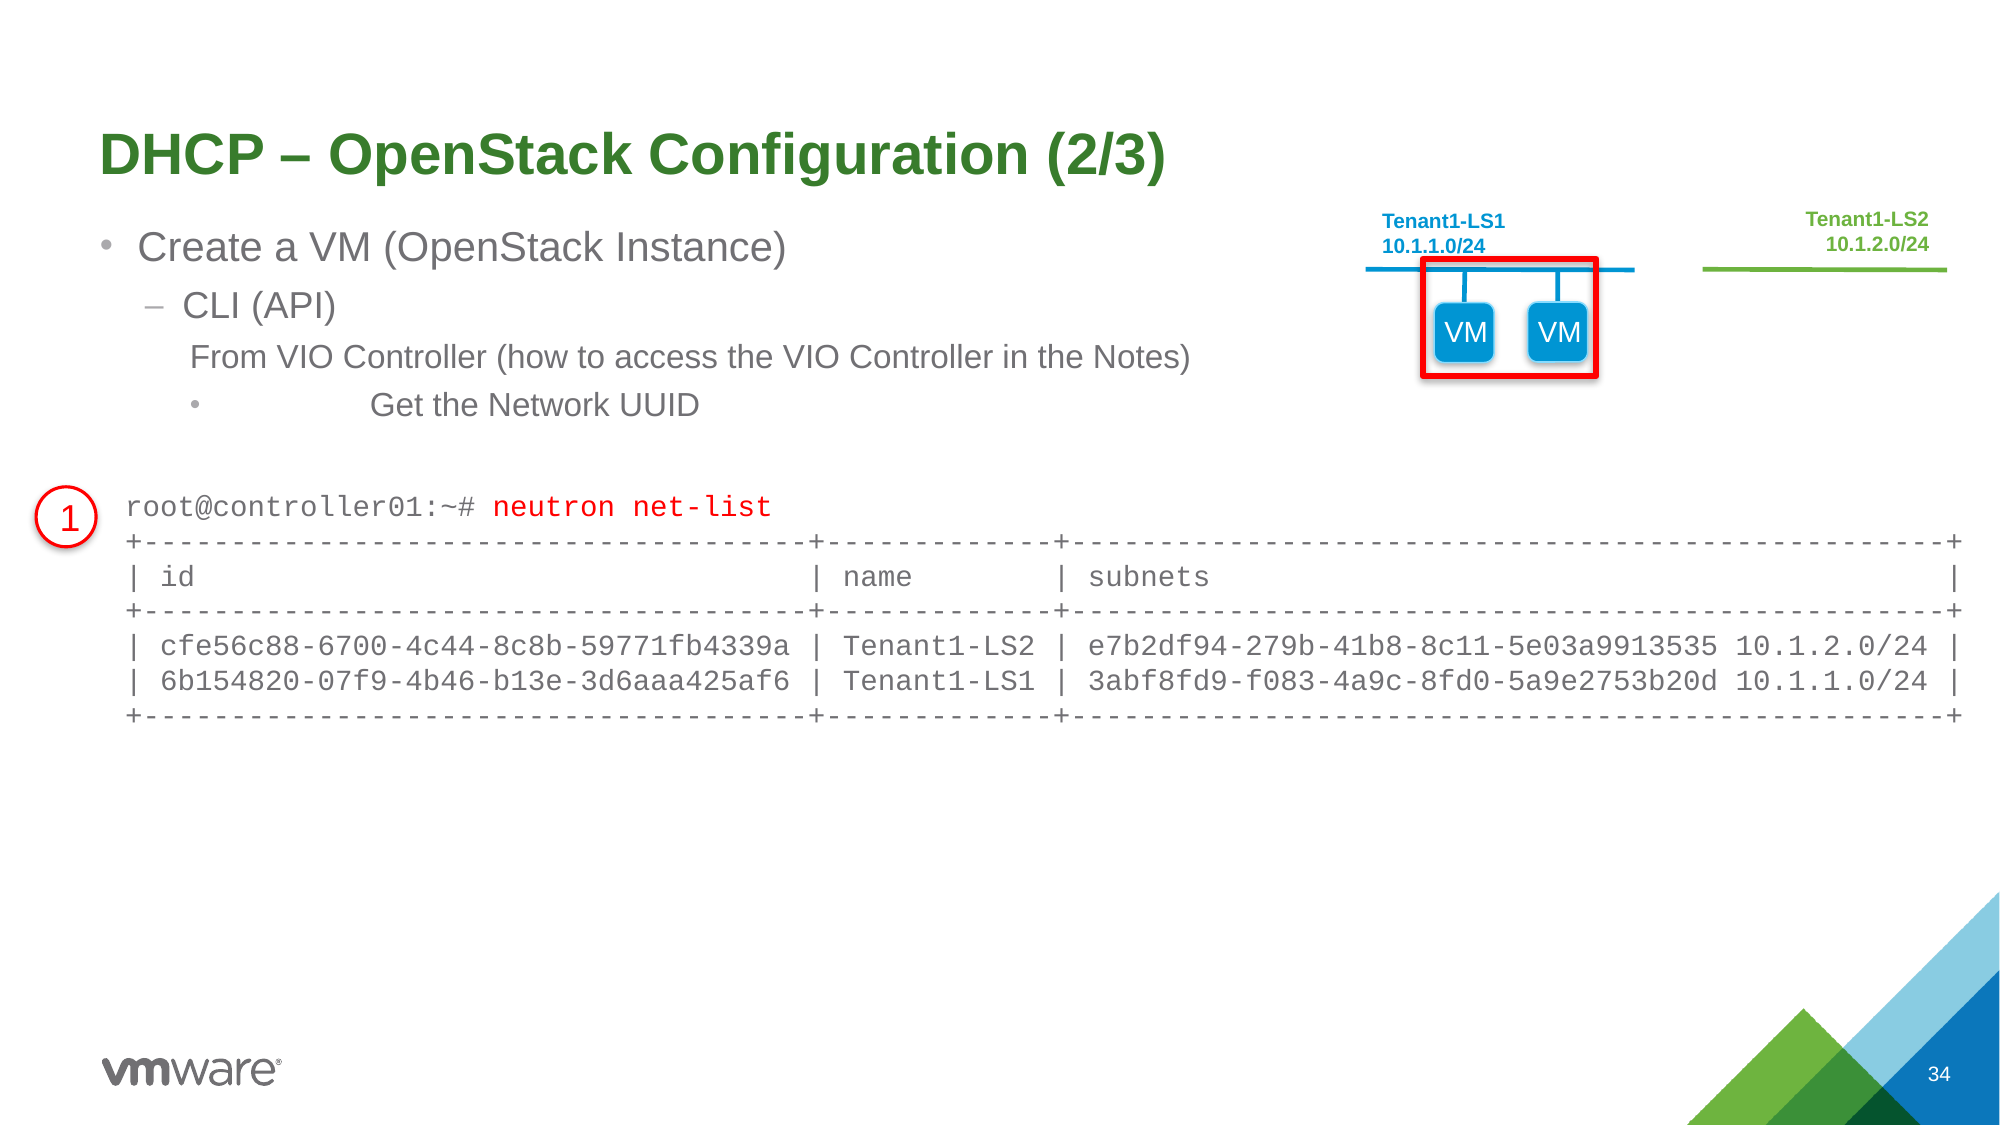

# DHCP – OpenStack Configuration (2/3)
Tenant1-LS2
10.1.2.0/24
Tenant1-LS1
10.1.1.0/24
Create a VM (OpenStack Instance)
CLI (API)
From VIO Controller (how to access the VIO Controller in the Notes)
	Get the Network UUID

VM

VM
1
root@controller01:~# neutron net-list
+--------------------------------------+-------------+--------------------------------------------------+
| id                                   | name        | subnets                                          |
+--------------------------------------+-------------+--------------------------------------------------+
| cfe56c88-6700-4c44-8c8b-59771fb4339a | Tenant1-LS2 | e7b2df94-279b-41b8-8c11-5e03a9913535 10.1.2.0/24 |
| 6b154820-07f9-4b46-b13e-3d6aaa425af6 | Tenant1-LS1 | 3abf8fd9-f083-4a9c-8fd0-5a9e2753b20d 10.1.1.0/24 |
+--------------------------------------+-------------+--------------------------------------------------+

34